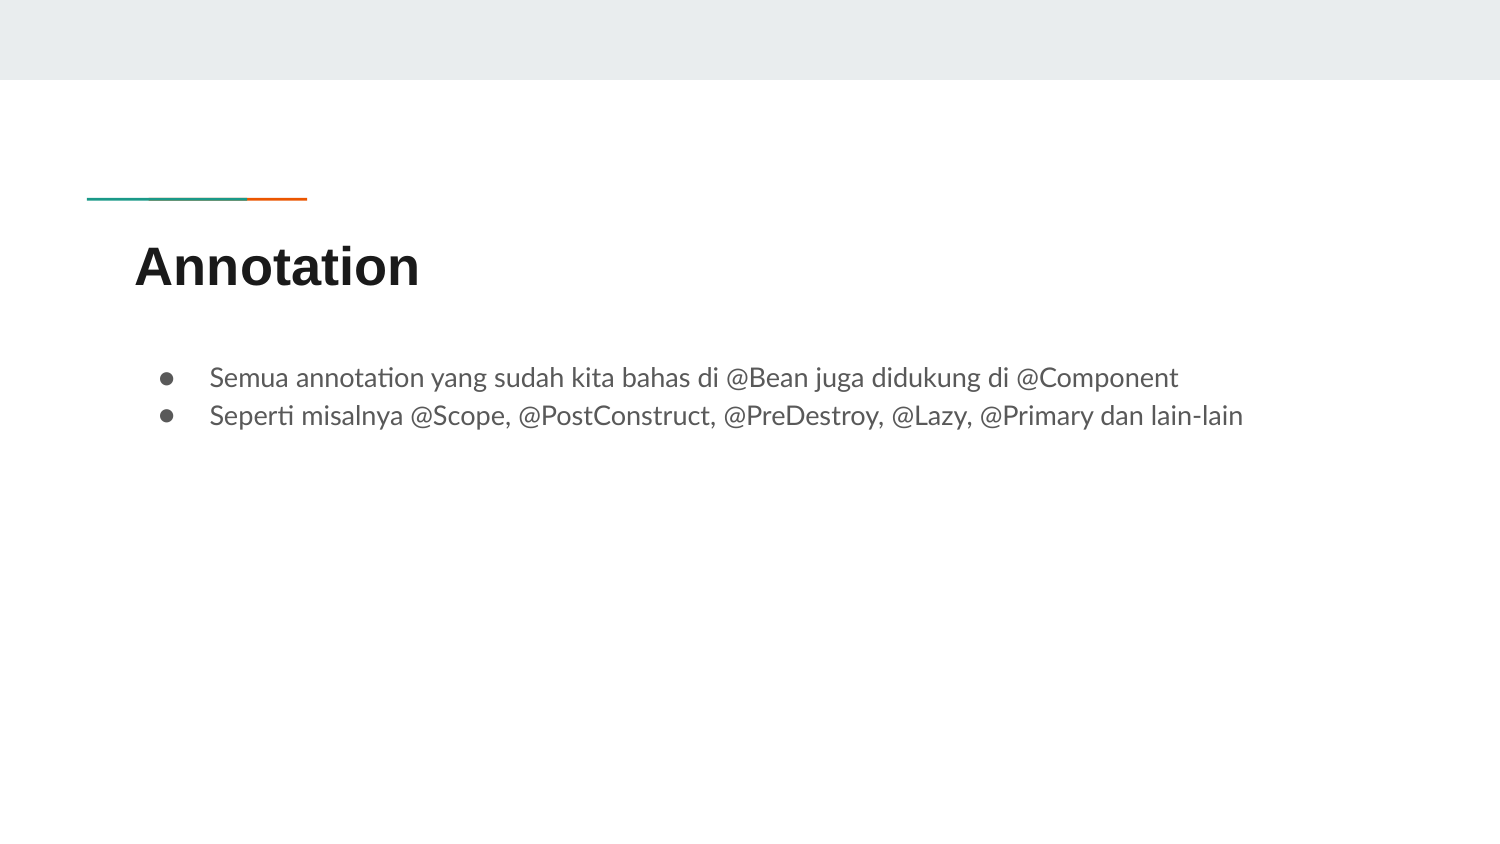

# Annotation
Semua annotation yang sudah kita bahas di @Bean juga didukung di @Component
Seperti misalnya @Scope, @PostConstruct, @PreDestroy, @Lazy, @Primary dan lain-lain